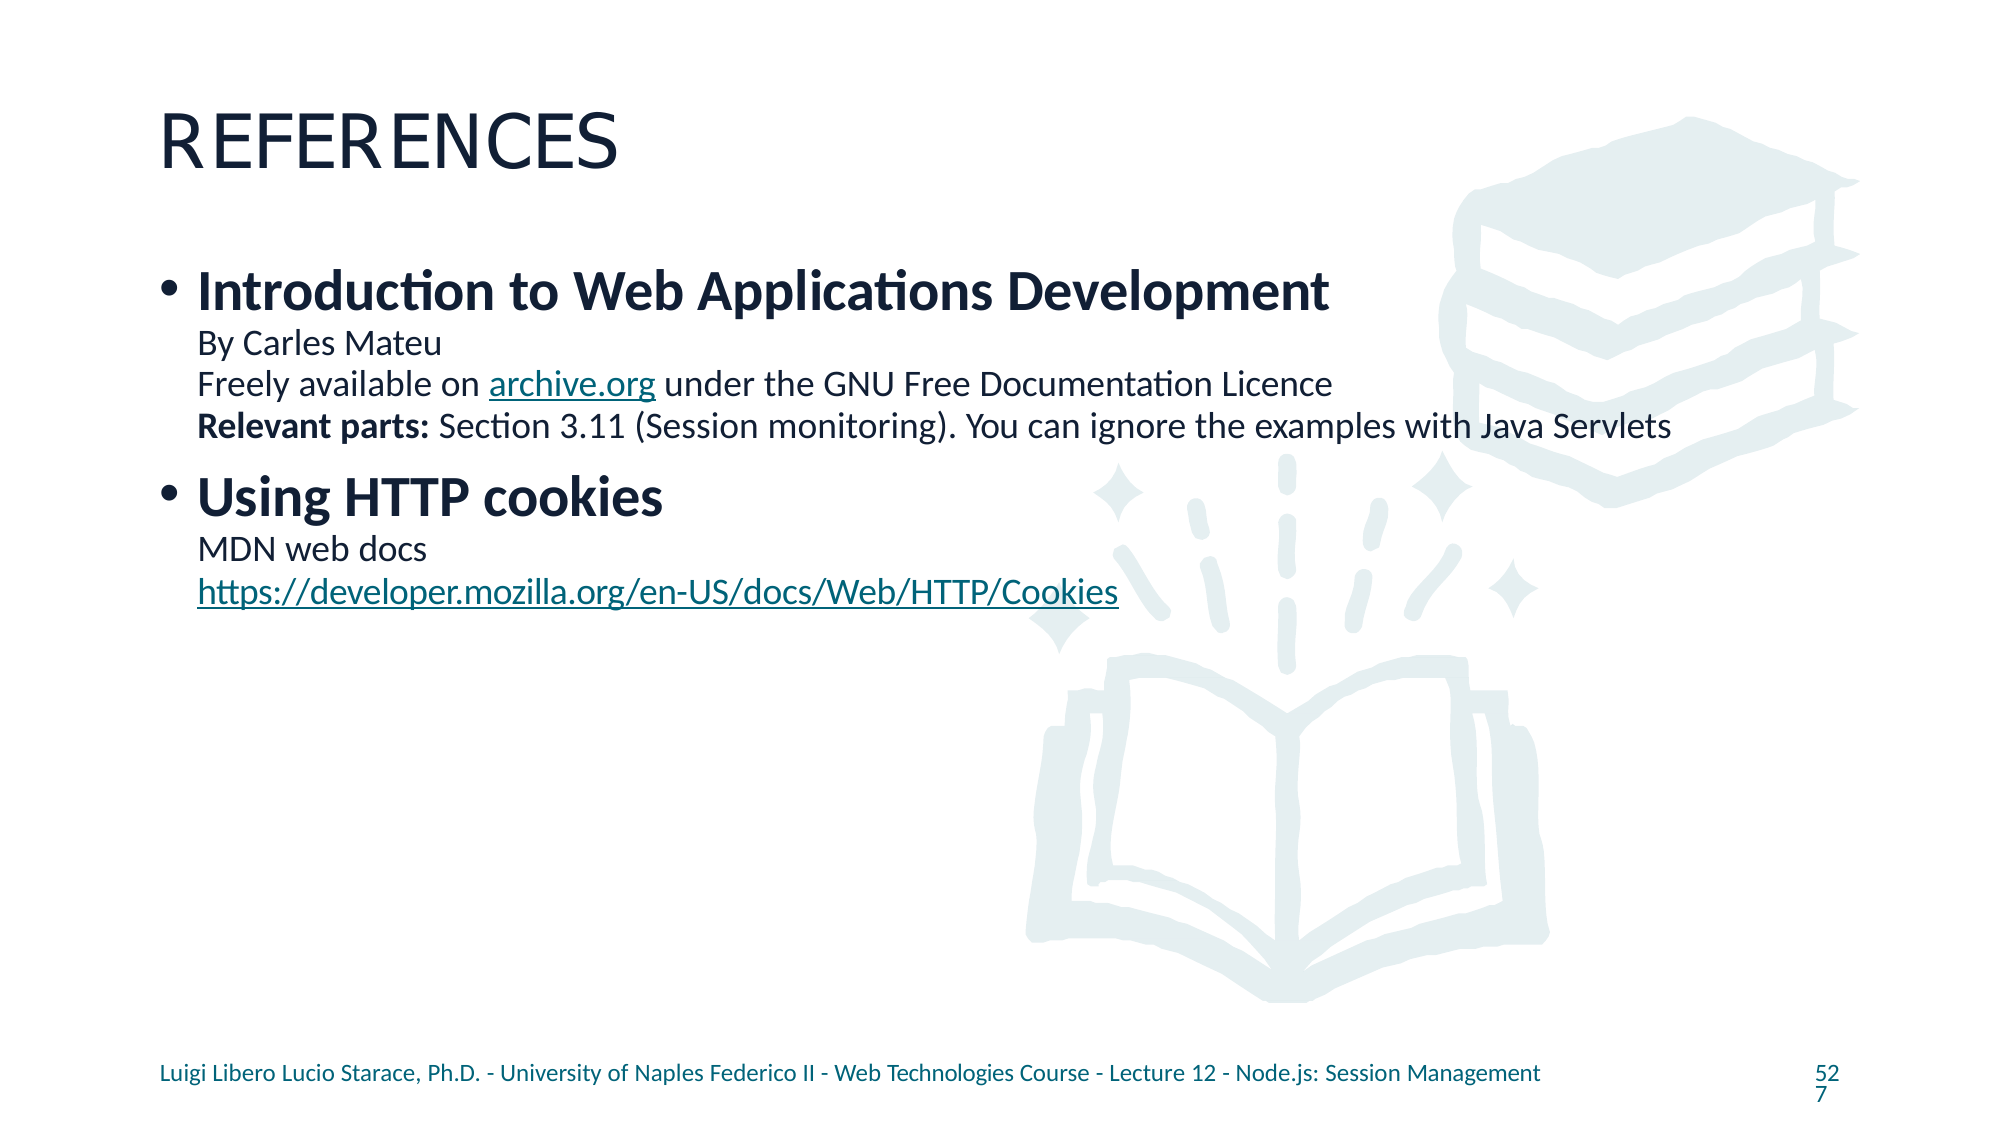

# REFERENCES

Introduction to Web Applications Development
By Carles Mateu
Freely available on archive.org under the GNU Free Documentation Licence
Relevant parts: Section 3.11 (Session monitoring). You can ignore the examples with Java Servlets
Using HTTP cookies
MDN web docs
https://developer.mozilla.org/en-US/docs/Web/HTTP/Cookies

Luigi Libero Lucio Starace, Ph.D. - University of Naples Federico II - Web Technologies Course - Lecture 12 - Node.js: Session Management
527